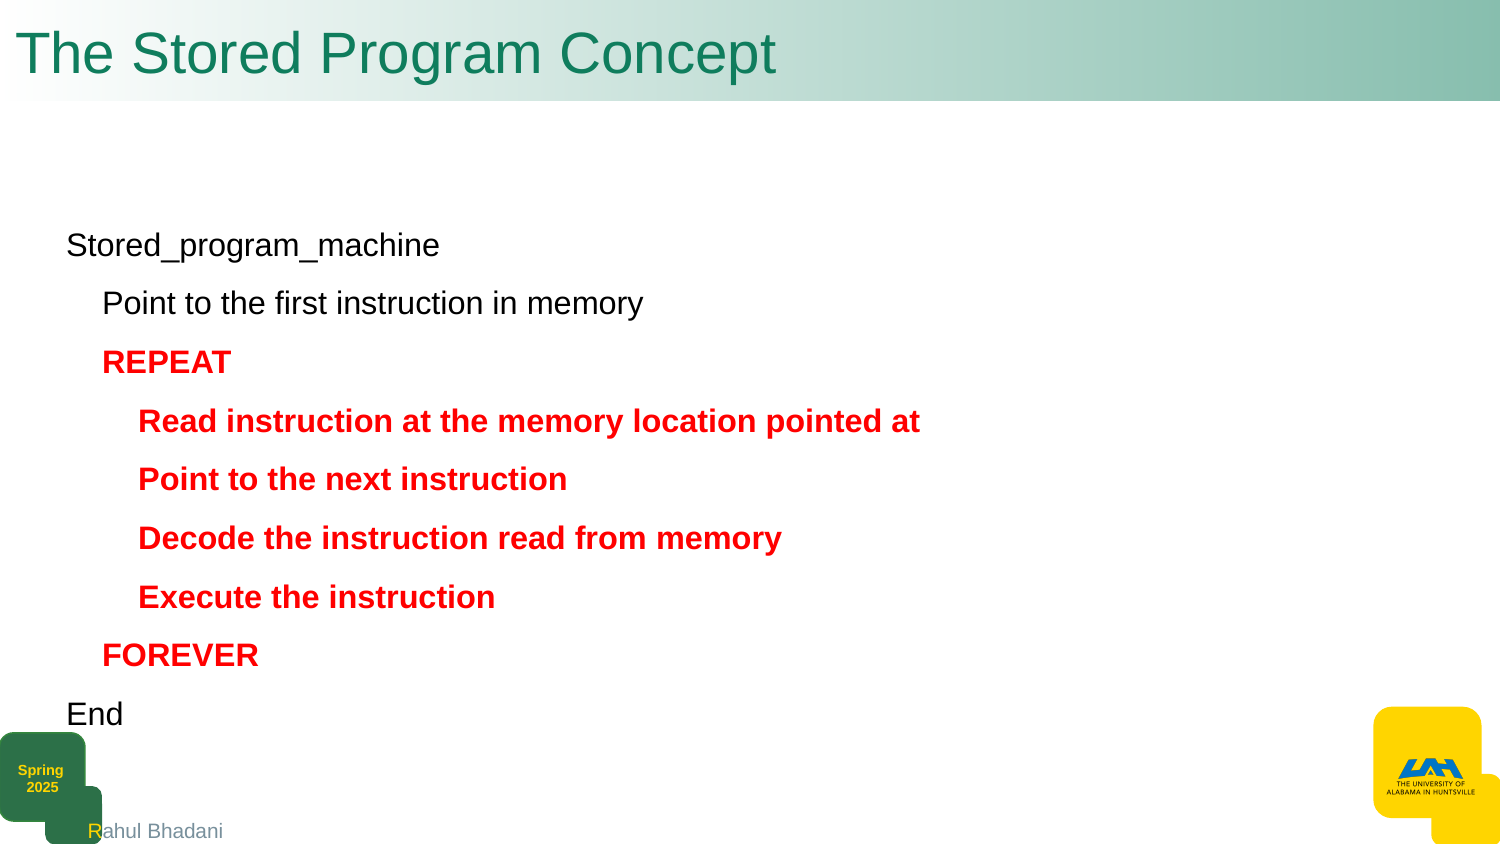

# The Stored Program Concept
Stored_program_machine
    Point to the first instruction in memory
    REPEAT
        Read instruction at the memory location pointed at
        Point to the next instruction
        Decode the instruction read from memory
        Execute the instruction
    FOREVER
End